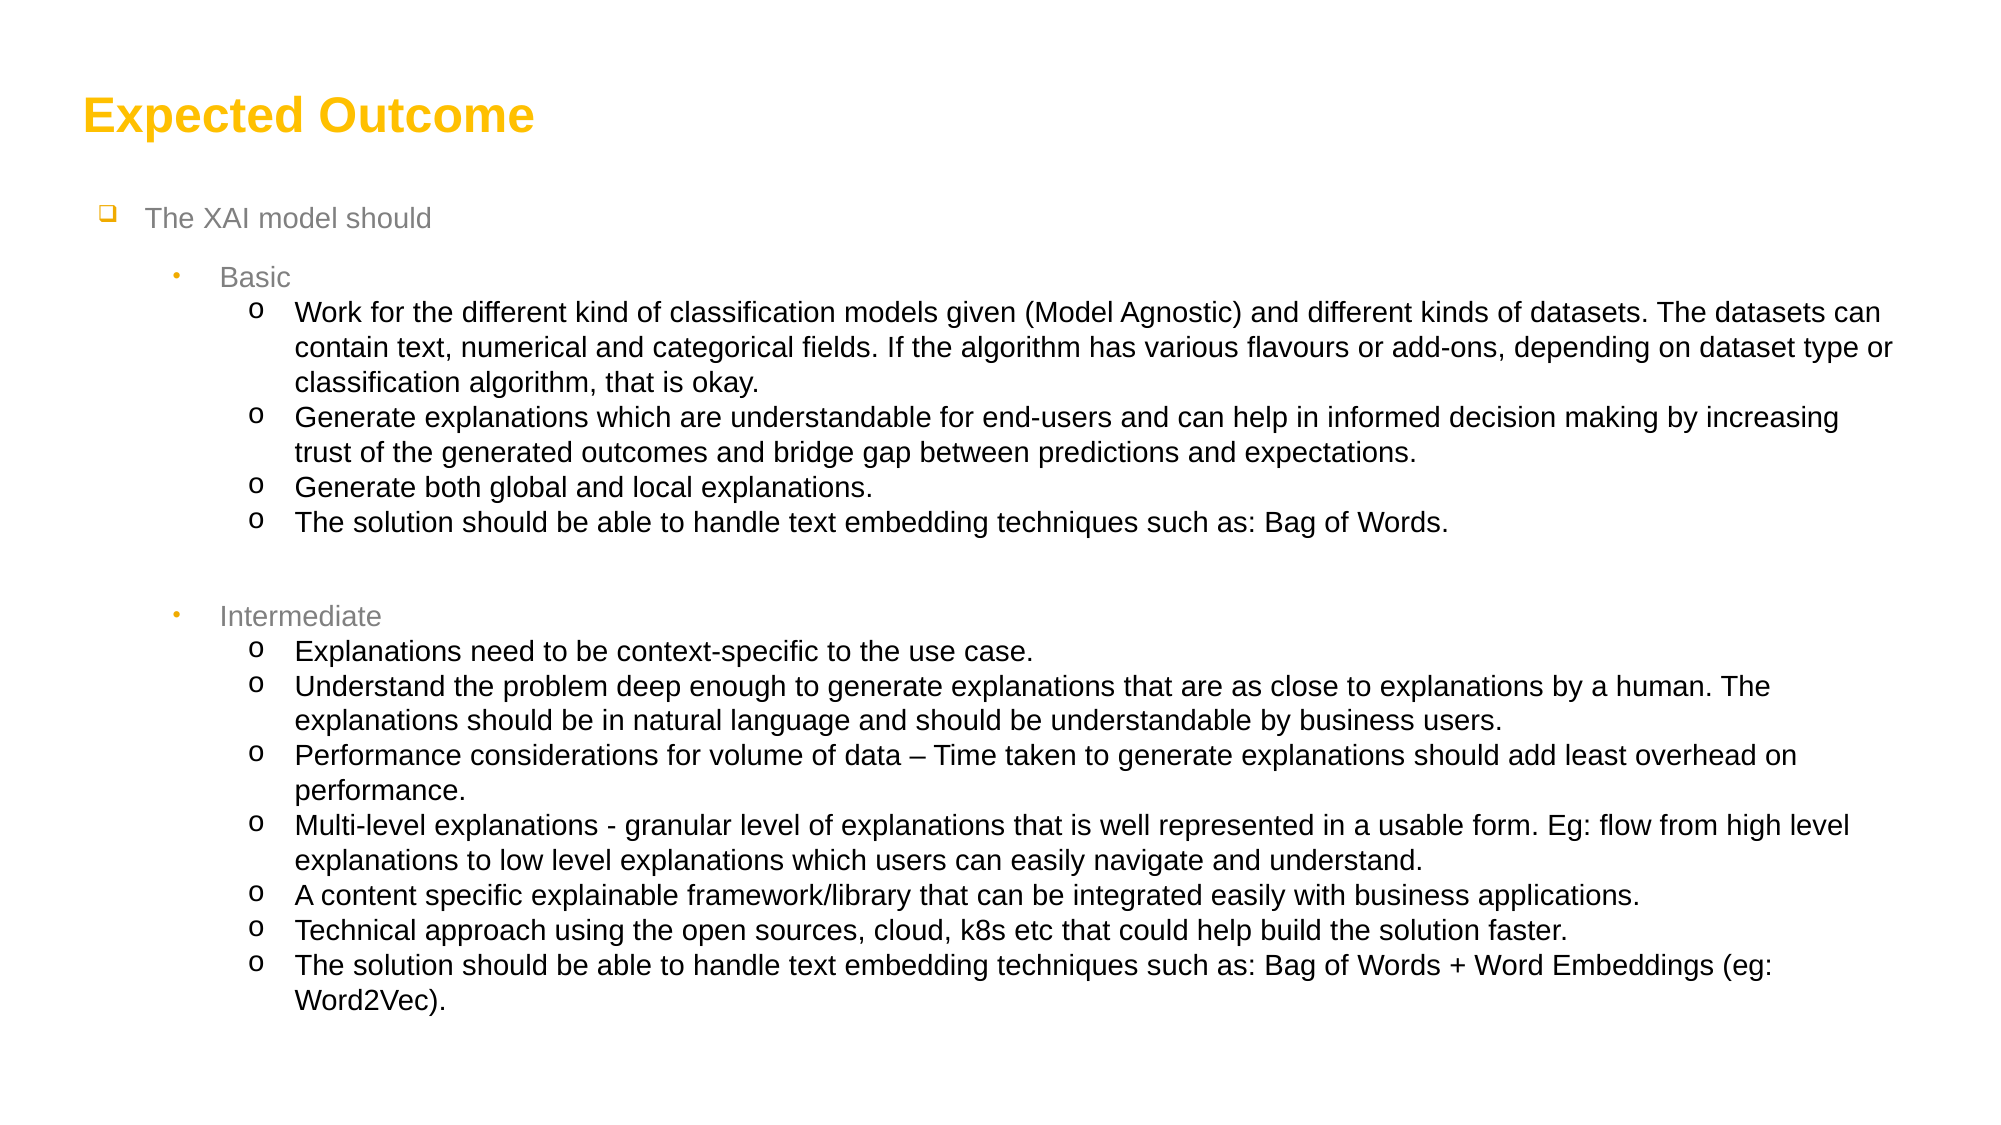

Expected Outcome
The XAI model should
Basic
Work for the different kind of classification models given (Model Agnostic) and different kinds of datasets. The datasets can contain text, numerical and categorical fields. If the algorithm has various flavours or add-ons, depending on dataset type or classification algorithm, that is okay.
Generate explanations which are understandable for end-users and can help in informed decision making by increasing trust of the generated outcomes and bridge gap between predictions and expectations.
Generate both global and local explanations.
The solution should be able to handle text embedding techniques such as: Bag of Words.

Intermediate
Explanations need to be context-specific to the use case.
Understand the problem deep enough to generate explanations that are as close to explanations by a human. The explanations should be in natural language and should be understandable by business users.
Performance considerations for volume of data – Time taken to generate explanations should add least overhead on performance.
Multi-level explanations - granular level of explanations that is well represented in a usable form. Eg: flow from high level explanations to low level explanations which users can easily navigate and understand.
A content specific explainable framework/library that can be integrated easily with business applications.
Technical approach using the open sources, cloud, k8s etc that could help build the solution faster.
The solution should be able to handle text embedding techniques such as: Bag of Words + Word Embeddings (eg: Word2Vec).